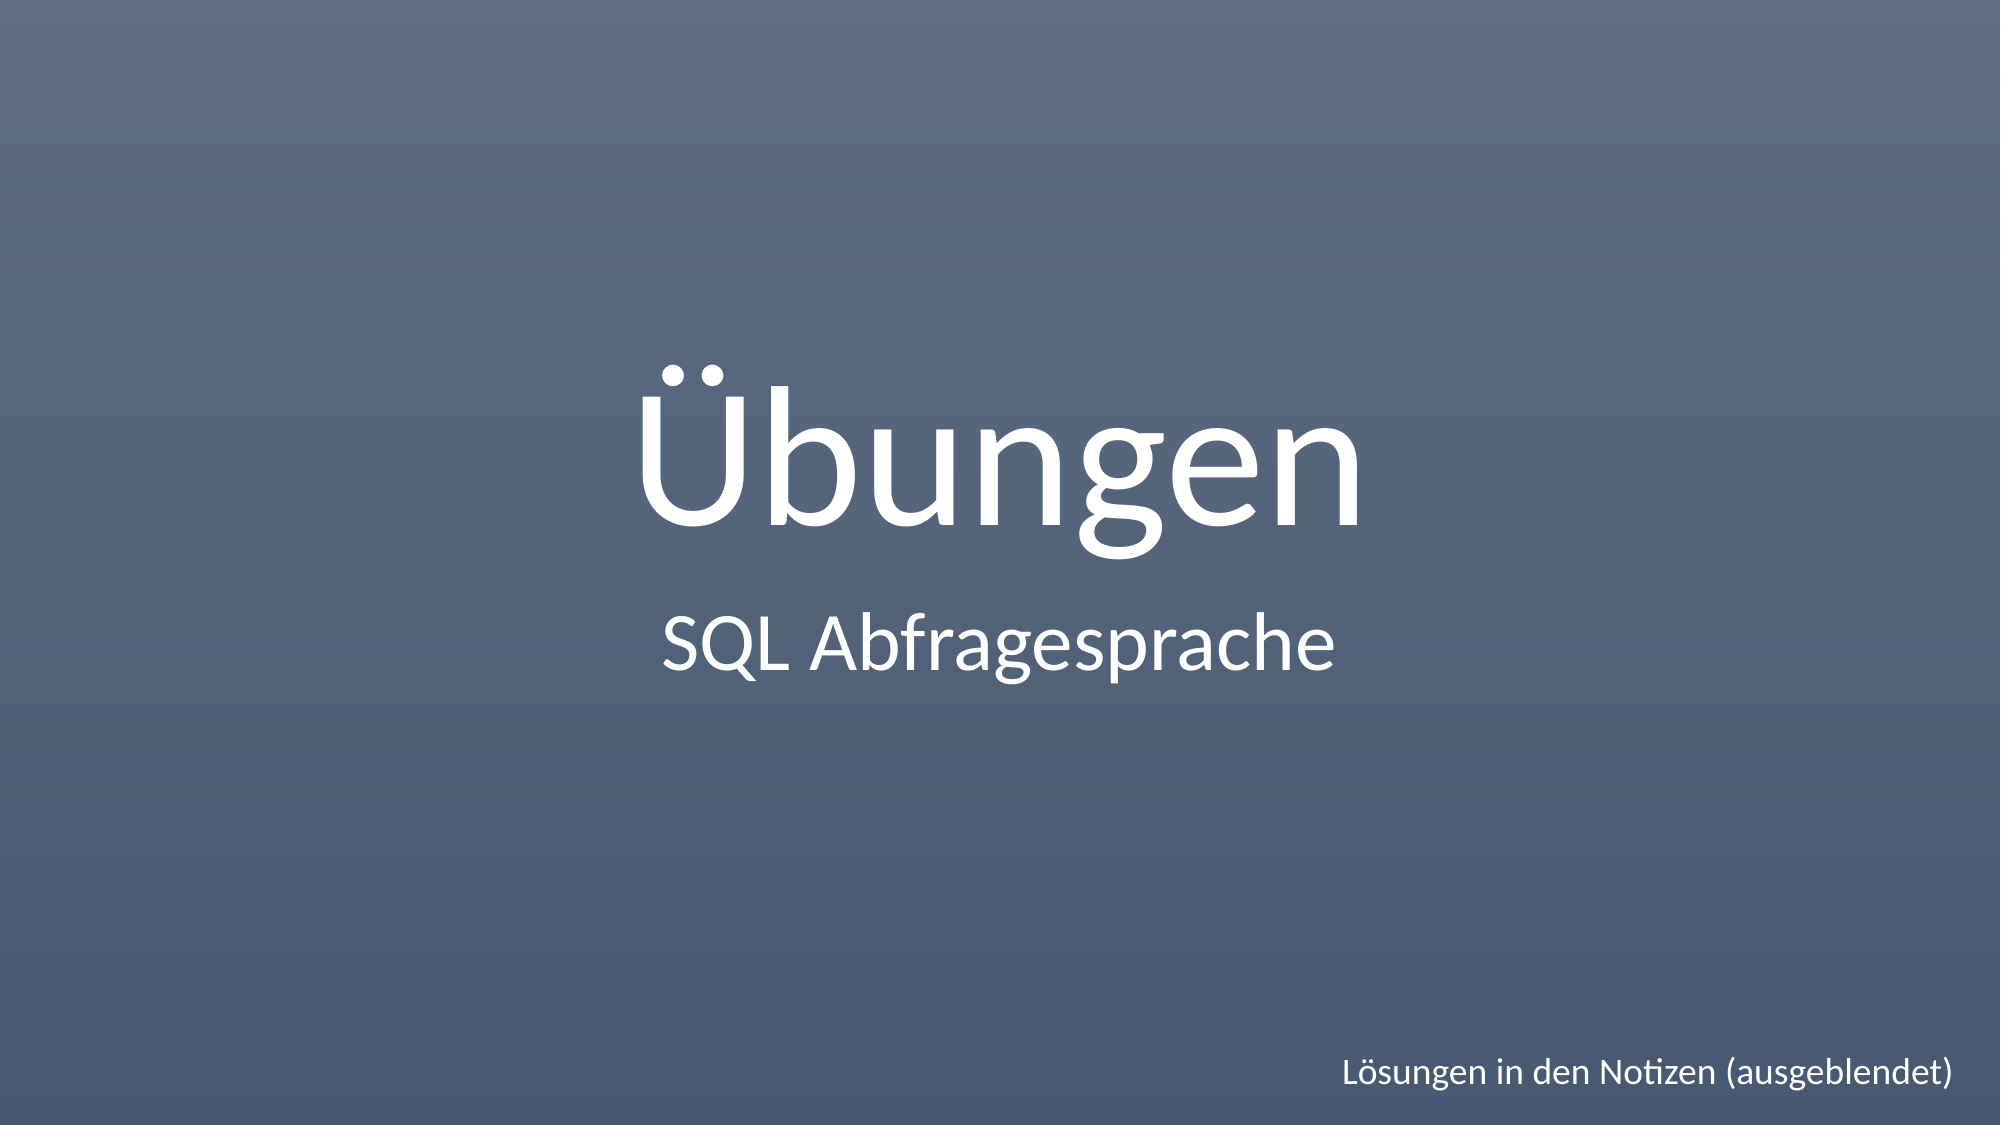

# Übungen
SQL Abfragesprache
Lösungen in den Notizen (ausgeblendet)